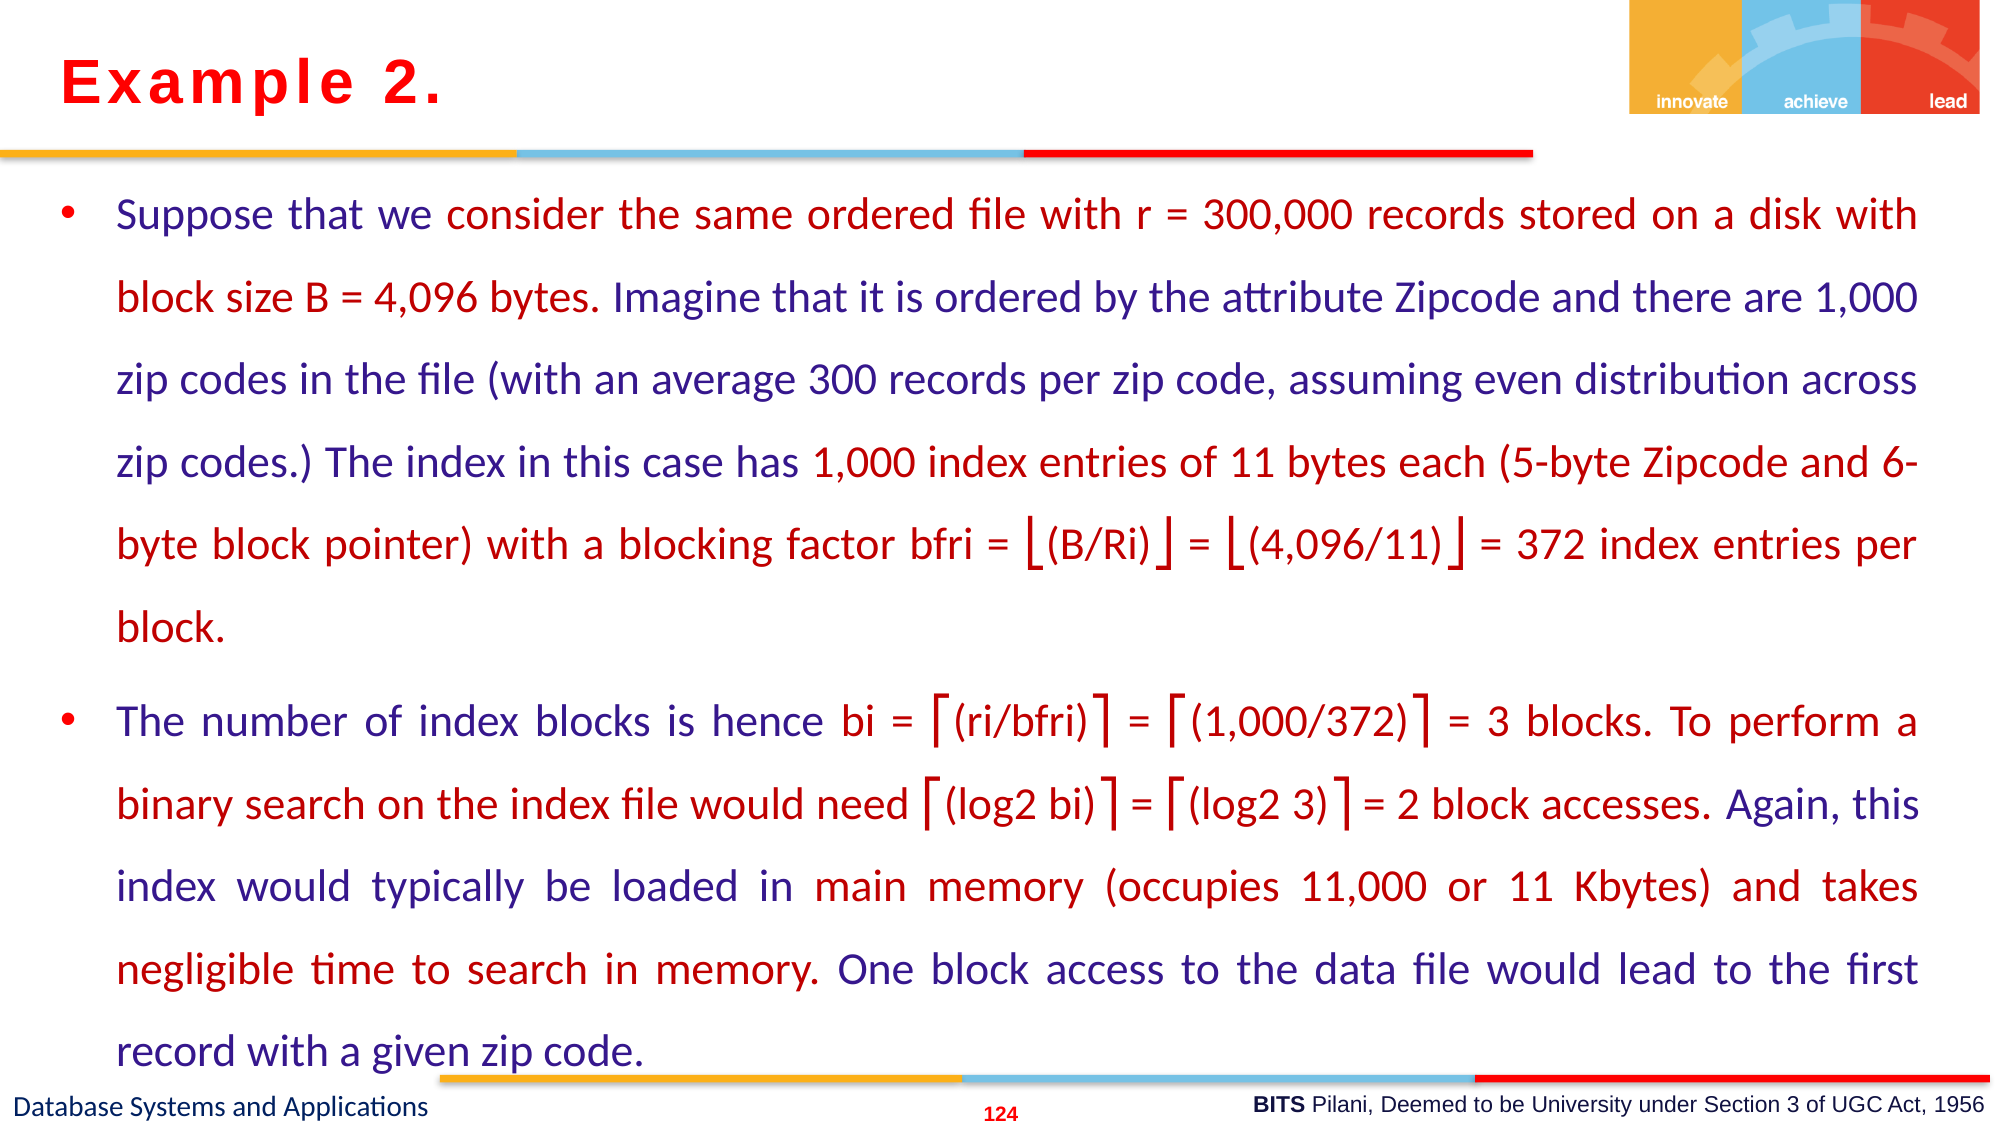

Example 2.
Suppose that we consider the same ordered file with r = 300,000 records stored on a disk with block size B = 4,096 bytes. Imagine that it is ordered by the attribute Zipcode and there are 1,000 zip codes in the file (with an average 300 records per zip code, assuming even distribution across zip codes.) The index in this case has 1,000 index entries of 11 bytes each (5-byte Zipcode and 6-byte block pointer) with a blocking factor bfri = ⎣(B/Ri)⎦ = ⎣(4,096/11)⎦ = 372 index entries per block.
The number of index blocks is hence bi = ⎡(ri/bfri)⎤ = ⎡(1,000/372)⎤ = 3 blocks. To perform a binary search on the index file would need ⎡(log2 bi)⎤ = ⎡(log2 3)⎤ = 2 block accesses. Again, this index would typically be loaded in main memory (occupies 11,000 or 11 Kbytes) and takes negligible time to search in memory. One block access to the data file would lead to the first record with a given zip code.